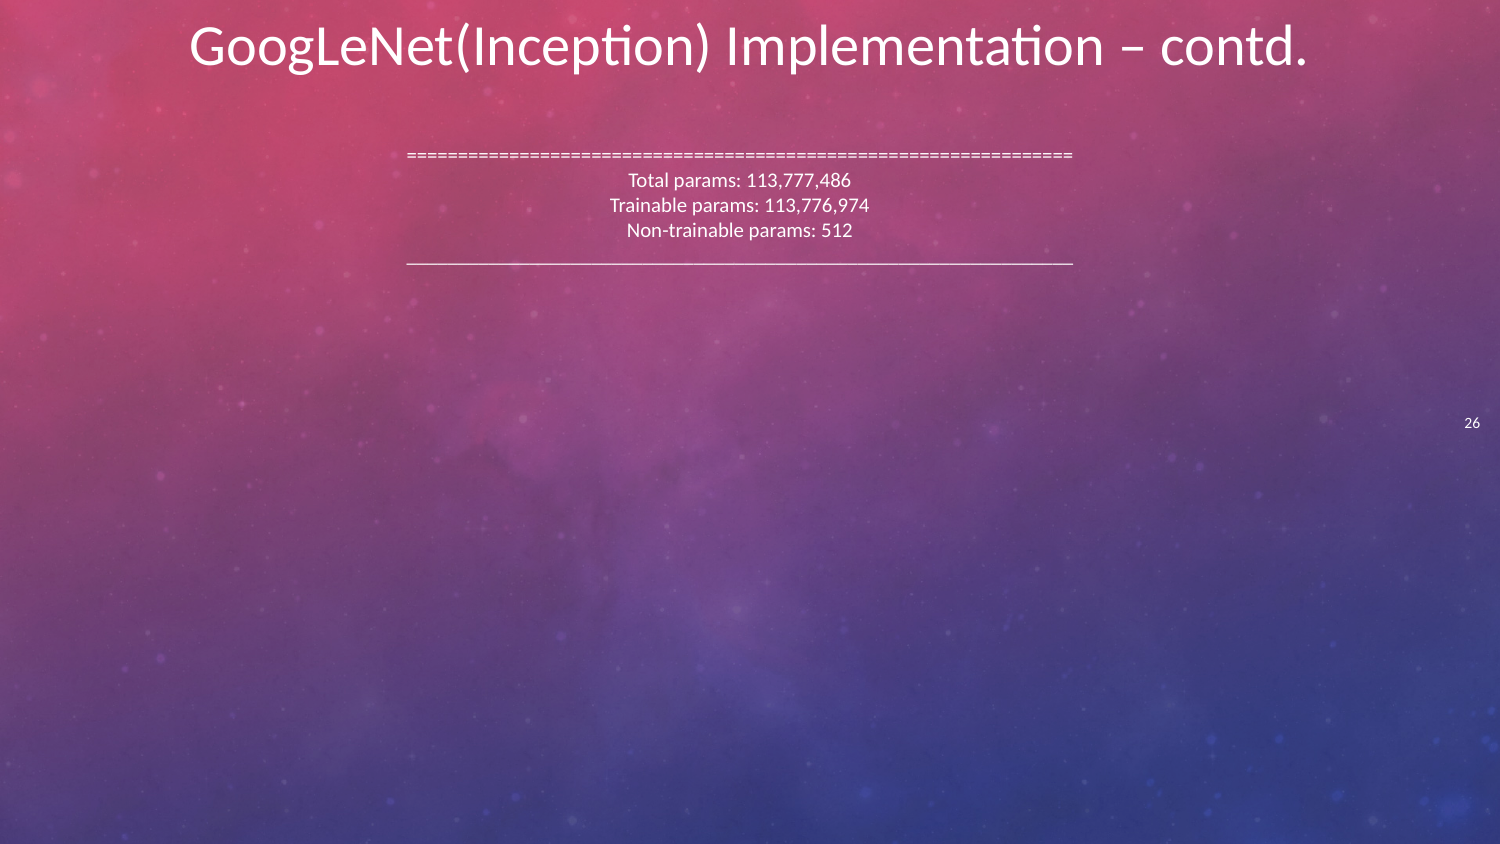

GoogLeNet(Inception) Implementation – contd.
=================================================================
Total params: 113,777,486
Trainable params: 113,776,974
Non-trainable params: 512
_________________________________________________________________
26